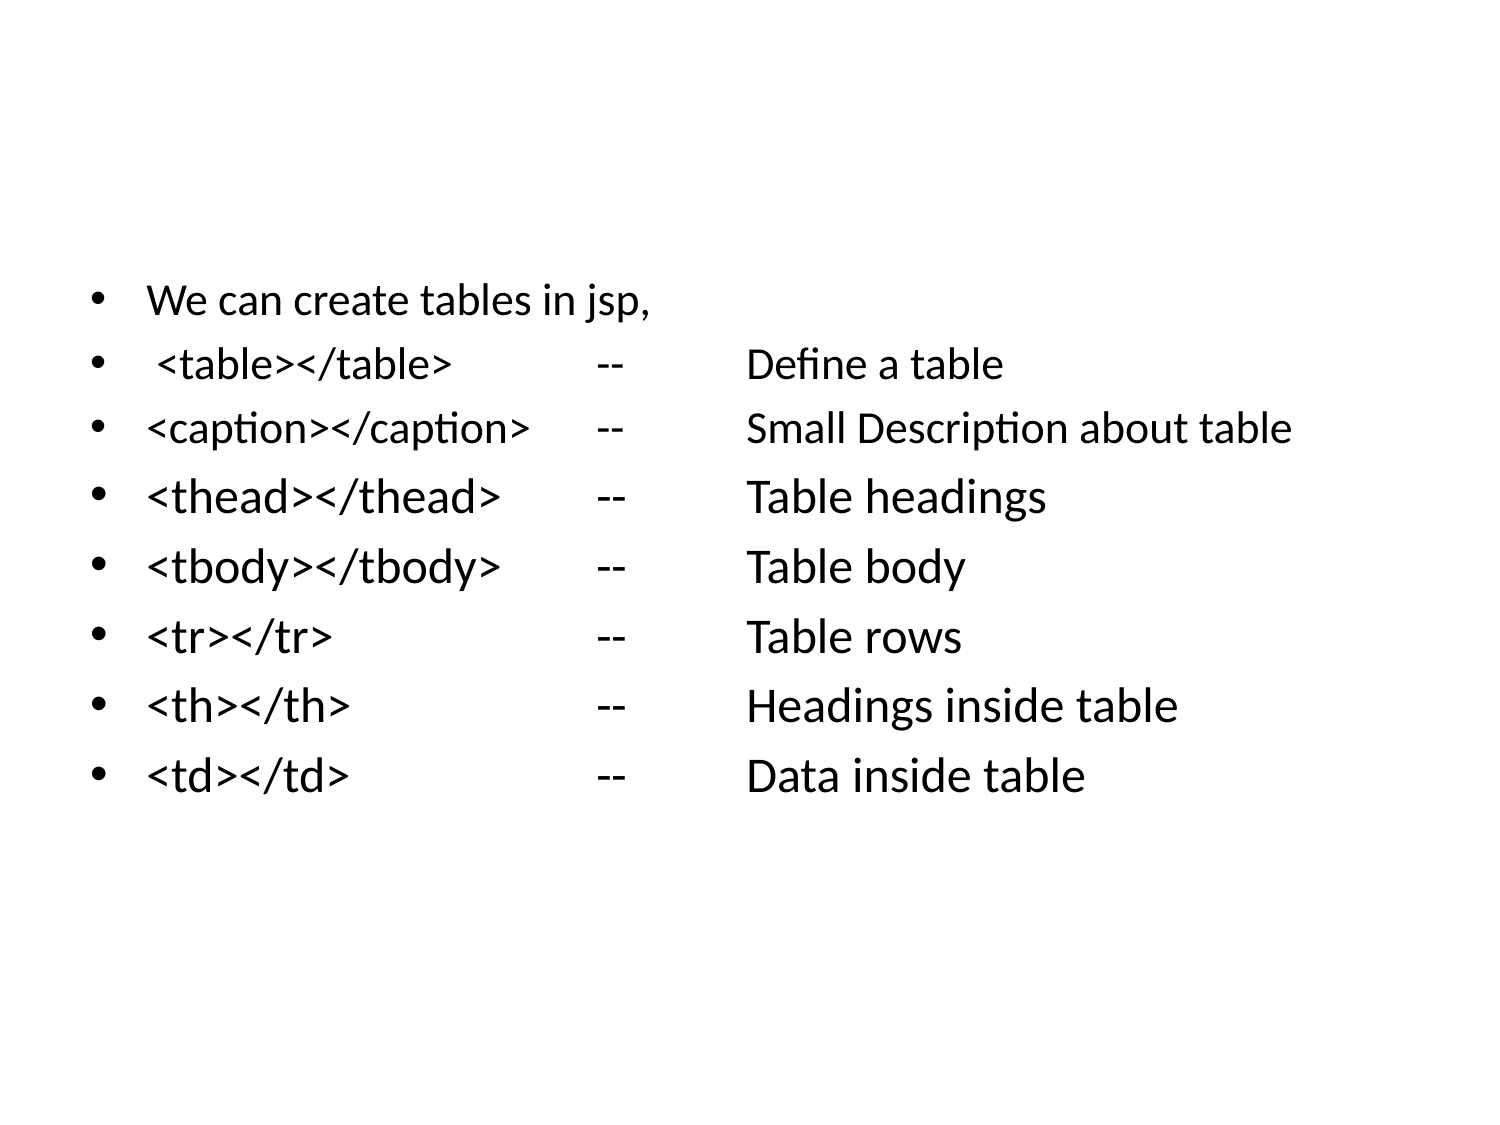

#
We can create tables in jsp,
 <table></table>	--	Define a table
<caption></caption>	--	Small Description about table
<thead></thead>	--	Table headings
<tbody></tbody>	--	Table body
<tr></tr>		--	Table rows
<th></th>		-- 	Headings inside table
<td></td>		--	Data inside table